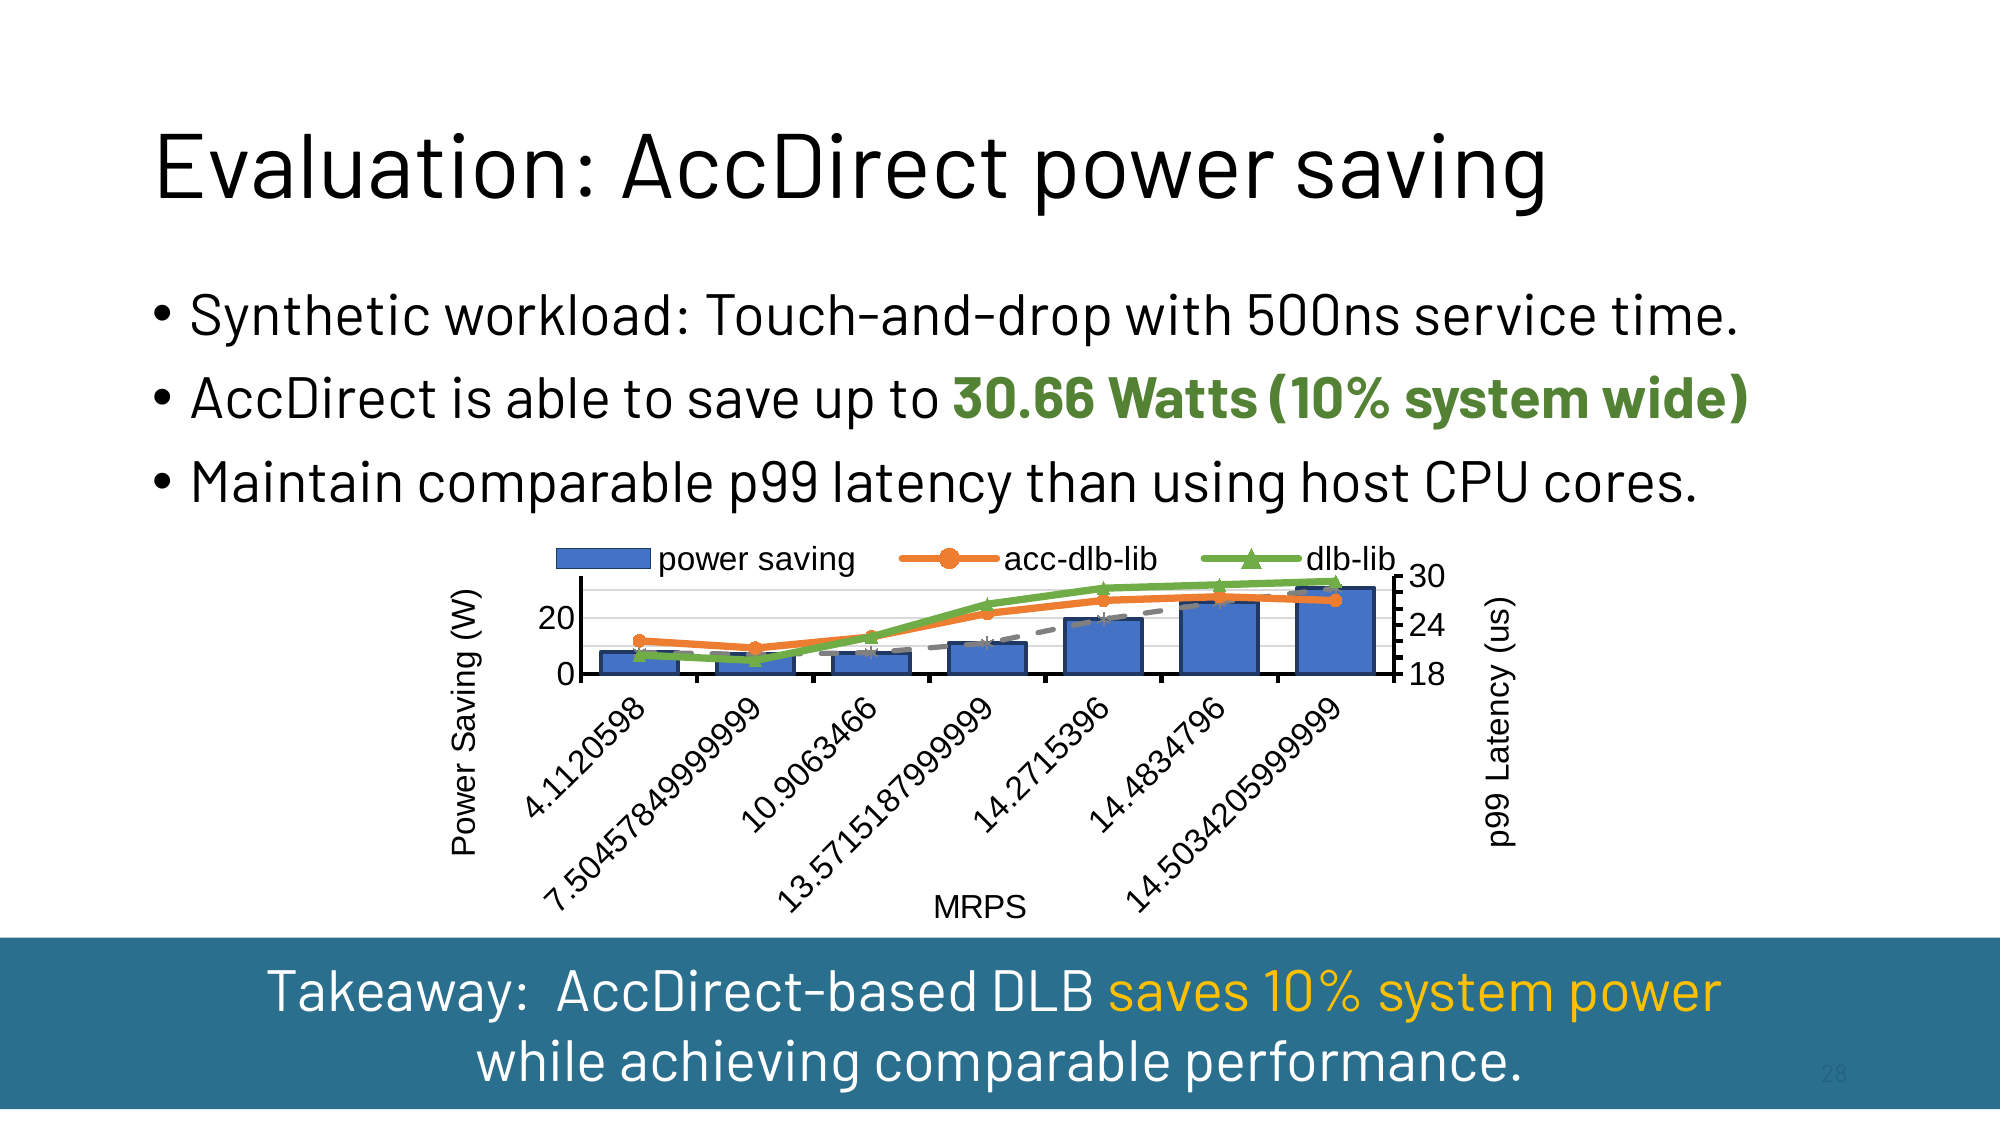

# Evaluation: AccDirect power saving
Synthetic workload: Touch-and-drop with 500ns service time.
AccDirect is able to save up to 30.66 Watts (10% system wide)
Maintain comparable p99 latency than using host CPU cores.

### Chart

| Category | power saving | power saving | acc-dlb-lib | dlb-lib |
|---|---|---|---|---|
| 4.1120597999999999 | 7.68 | 7.68 | 22.0552 | 20.3072 |
| 7.5045784999999903 | 6.93999999999999 | 6.93999999999999 | 21.1627999999999 | 19.6458 |
| 10.906346599999999 | 7.59 | 7.59 | 22.5312 | 22.5384 |
| 13.5715187999999 | 11.0399999999999 | 11.0399999999999 | 25.4186 | 26.5457999999999 |
| 14.271539600000001 | 19.5699999999999 | 19.5699999999999 | 27.0138 | 28.5126 |
| 14.483479600000001 | 25.65 | 25.65 | 27.47 | 28.931 |
| 14.503420599999901 | 30.6599999999999 | 30.6599999999999 | 27.0 | 29.359 |
Takeaway:  AccDirect-based DLB saves 10% system power
while achieving comparable performance.
28